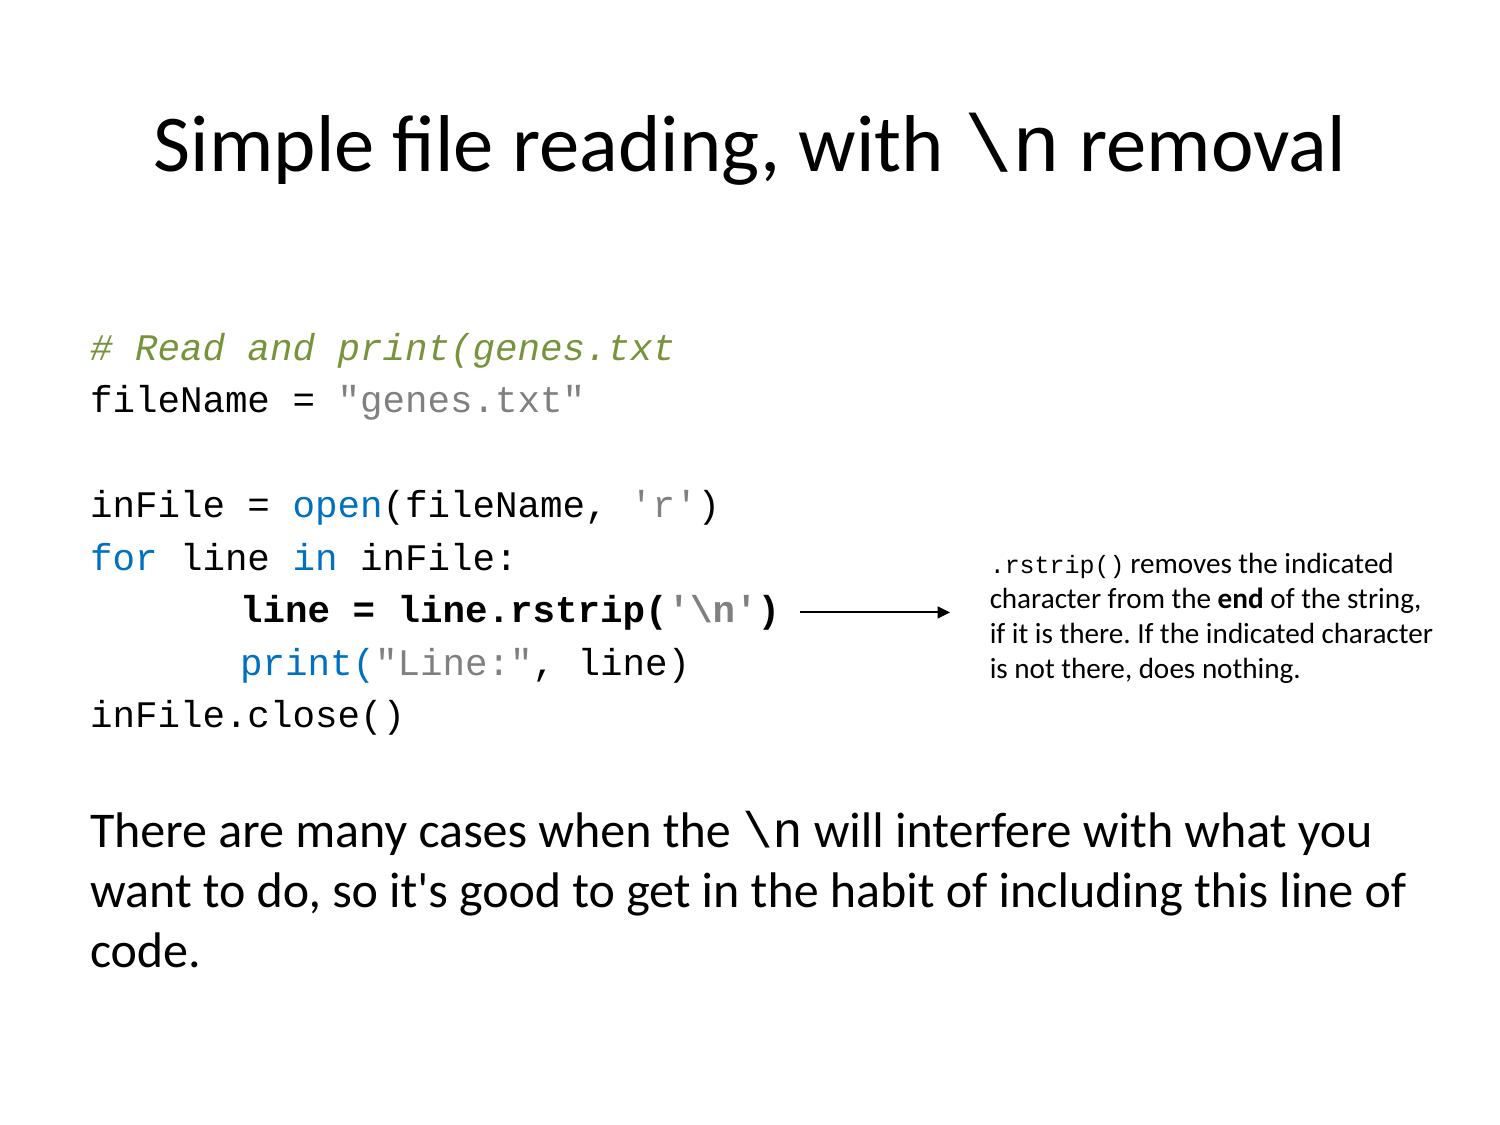

# Simple file reading, with \n removal

# Read and print(genes.txt
fileName = "genes.txt"

inFile = open(fileName, 'r')
for line in inFile:
	line = line.rstrip('\n')
	print("Line:", line)
inFile.close()

There are many cases when the \n will interfere with what you want to do, so it's good to get in the habit of including this line of code.
.rstrip() removes the indicated character from the end of the string, if it is there. If the indicated character is not there, does nothing.